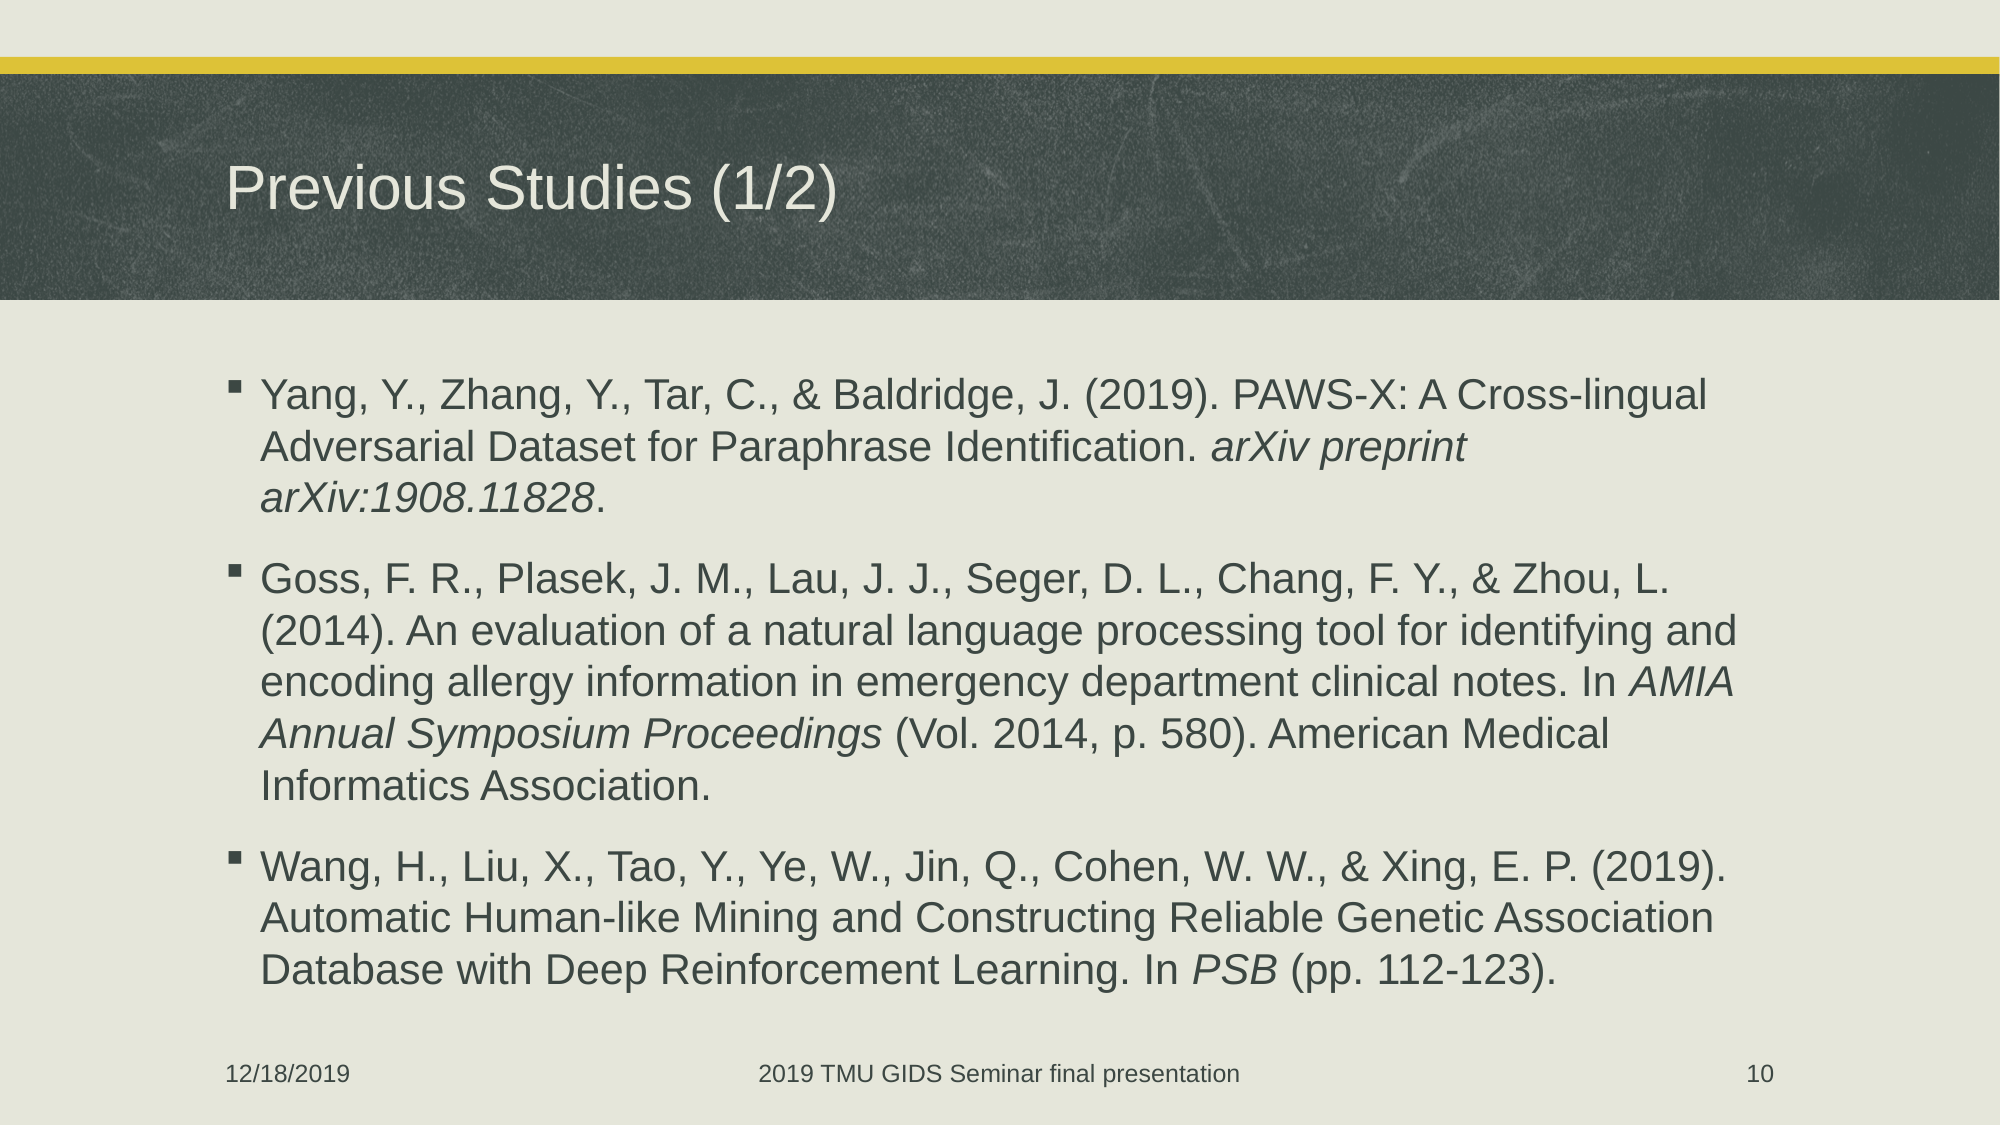

# Previous Studies (1/2)
Yang, Y., Zhang, Y., Tar, C., & Baldridge, J. (2019). PAWS-X: A Cross-lingual Adversarial Dataset for Paraphrase Identification. arXiv preprint arXiv:1908.11828.
Goss, F. R., Plasek, J. M., Lau, J. J., Seger, D. L., Chang, F. Y., & Zhou, L. (2014). An evaluation of a natural language processing tool for identifying and encoding allergy information in emergency department clinical notes. In AMIA Annual Symposium Proceedings (Vol. 2014, p. 580). American Medical Informatics Association.
Wang, H., Liu, X., Tao, Y., Ye, W., Jin, Q., Cohen, W. W., & Xing, E. P. (2019). Automatic Human-like Mining and Constructing Reliable Genetic Association Database with Deep Reinforcement Learning. In PSB (pp. 112-123).
12/18/2019
2019 TMU GIDS Seminar final presentation
10